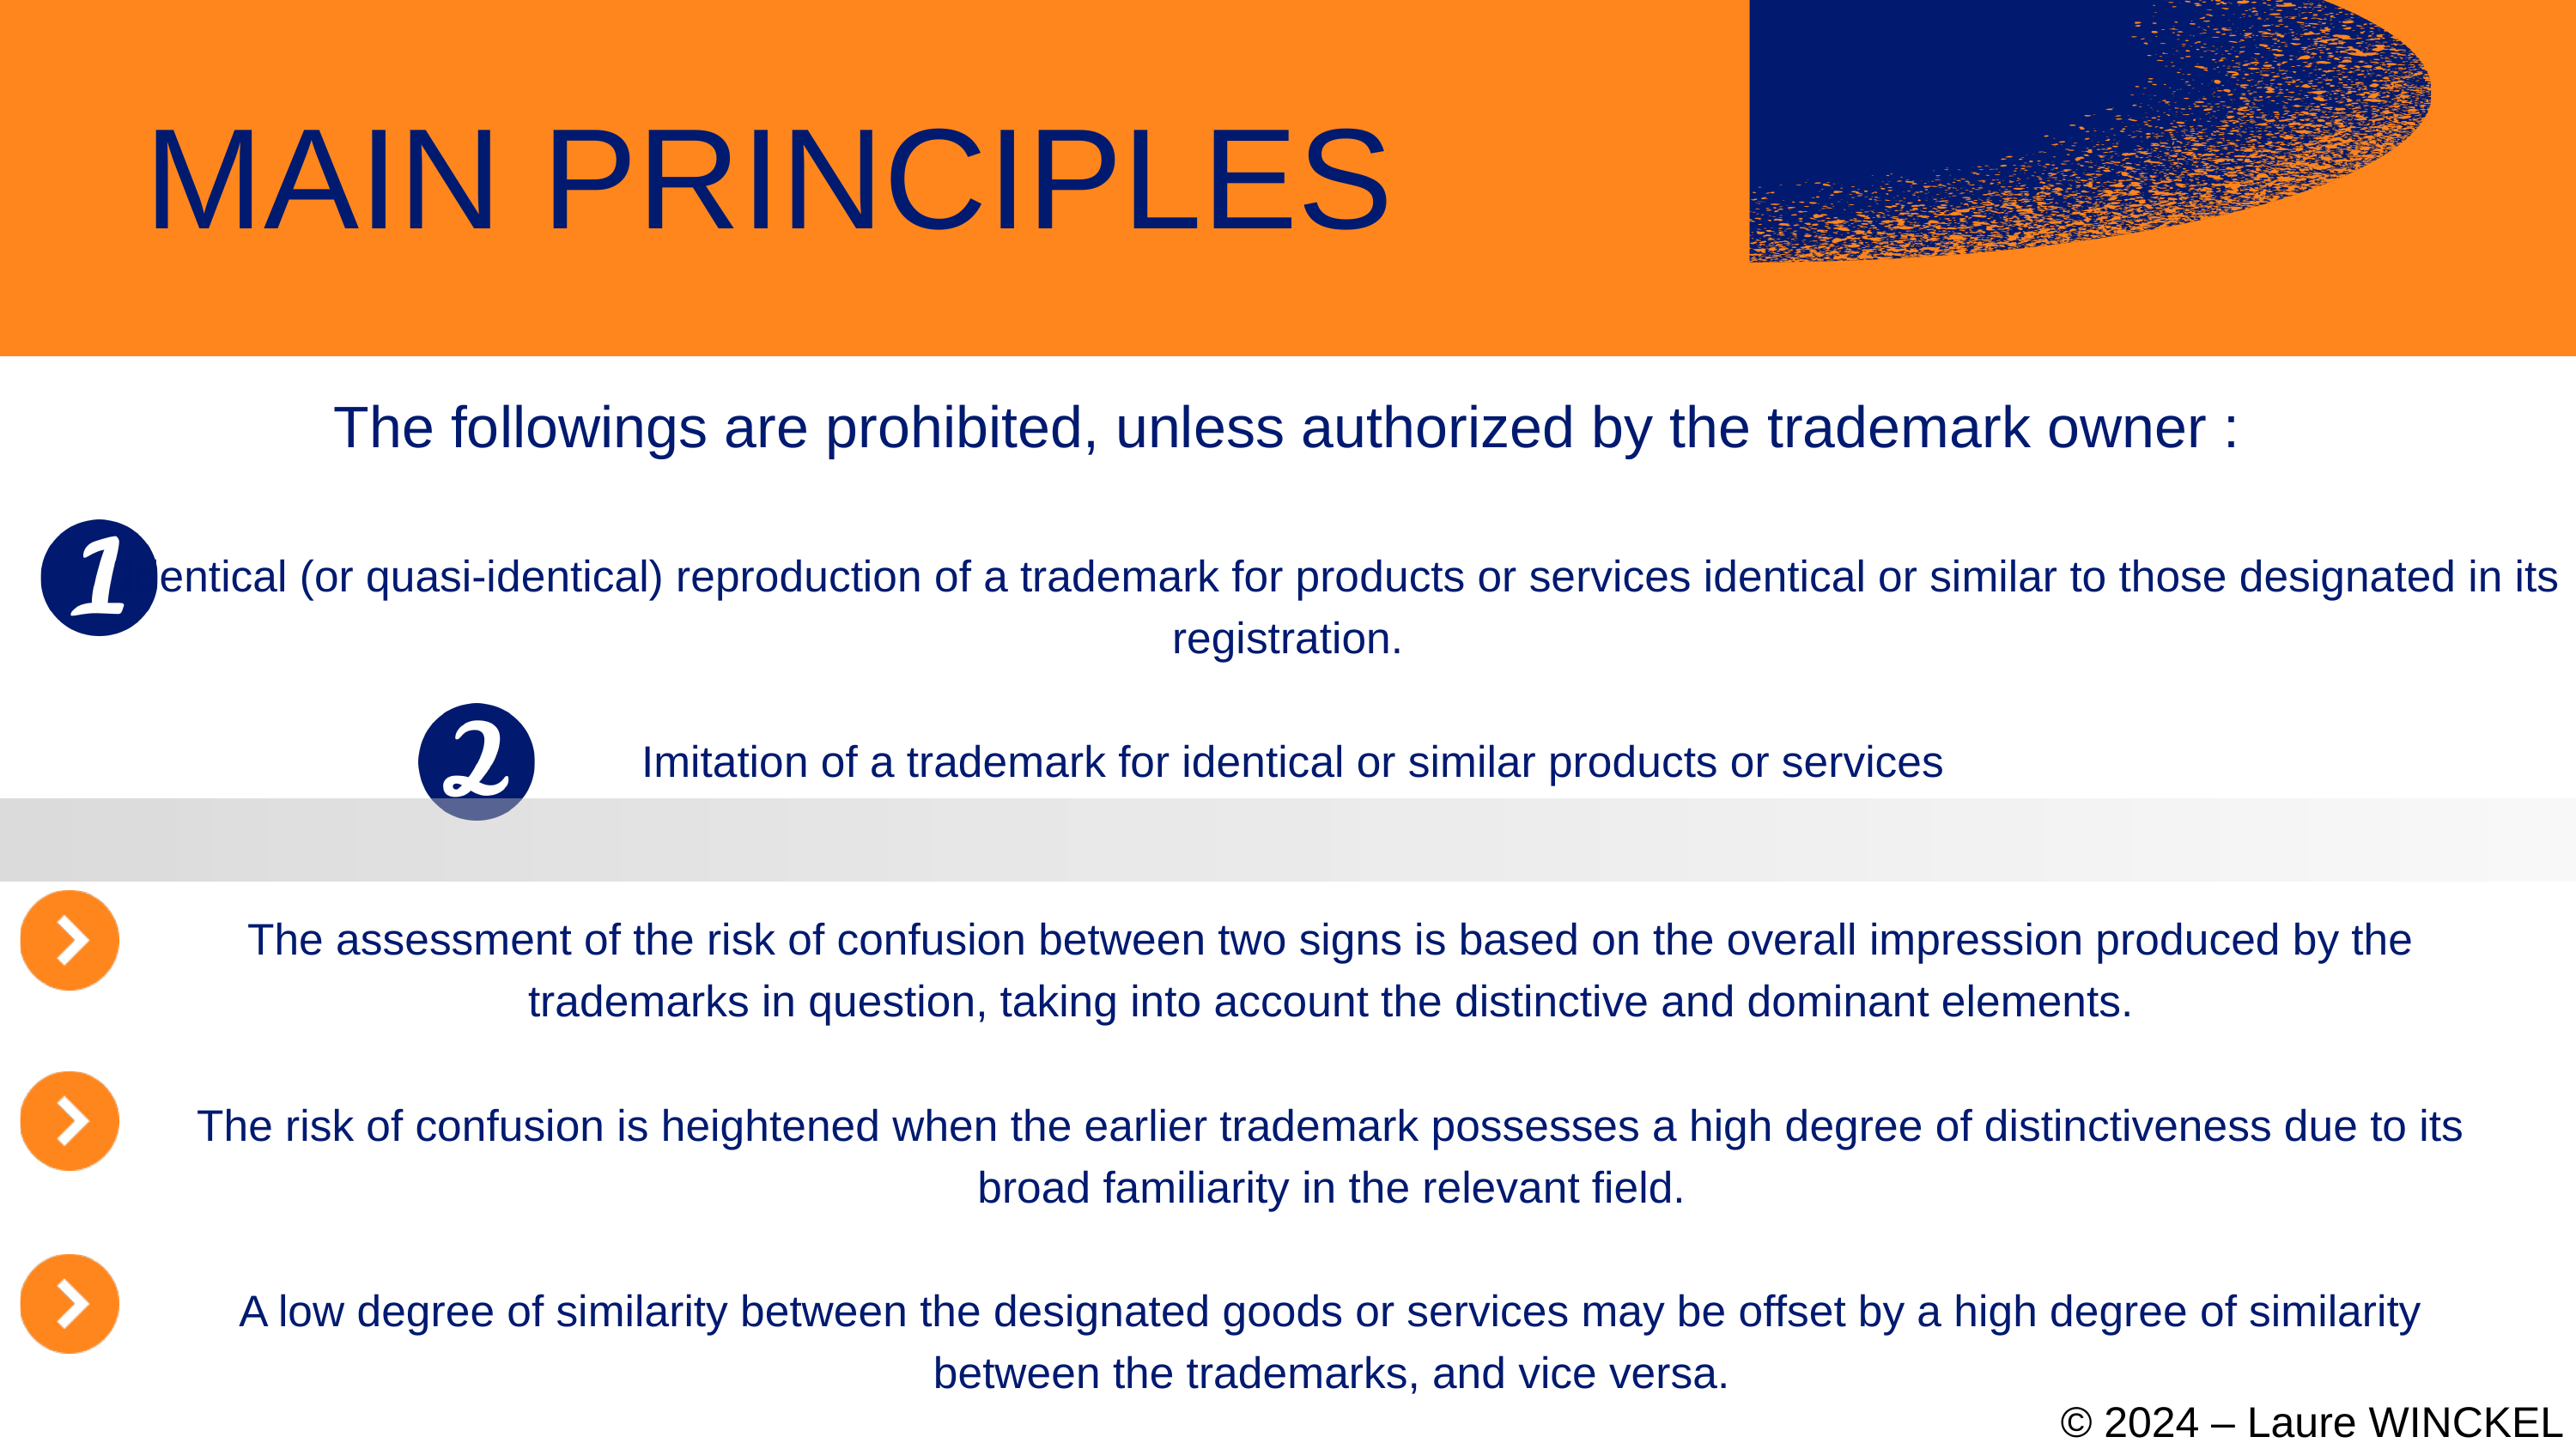

MAIN PRINCIPLES

The followings are prohibited, unless authorized by the trademark owner :

         Identical (or quasi-identical) reproduction of a trademark for products or services identical or similar to those designated in its registration.

 Imitation of a trademark for identical or similar products or services

The assessment of the risk of confusion between two signs is based on the overall impression produced by the trademarks in question, taking into account the distinctive and dominant elements.

The risk of confusion is heightened when the earlier trademark possesses a high degree of distinctiveness due to its broad familiarity in the relevant field.

A low degree of similarity between the designated goods or services may be offset by a high degree of similarity between the trademarks, and vice versa.

© 2024 – Laure WINCKEL